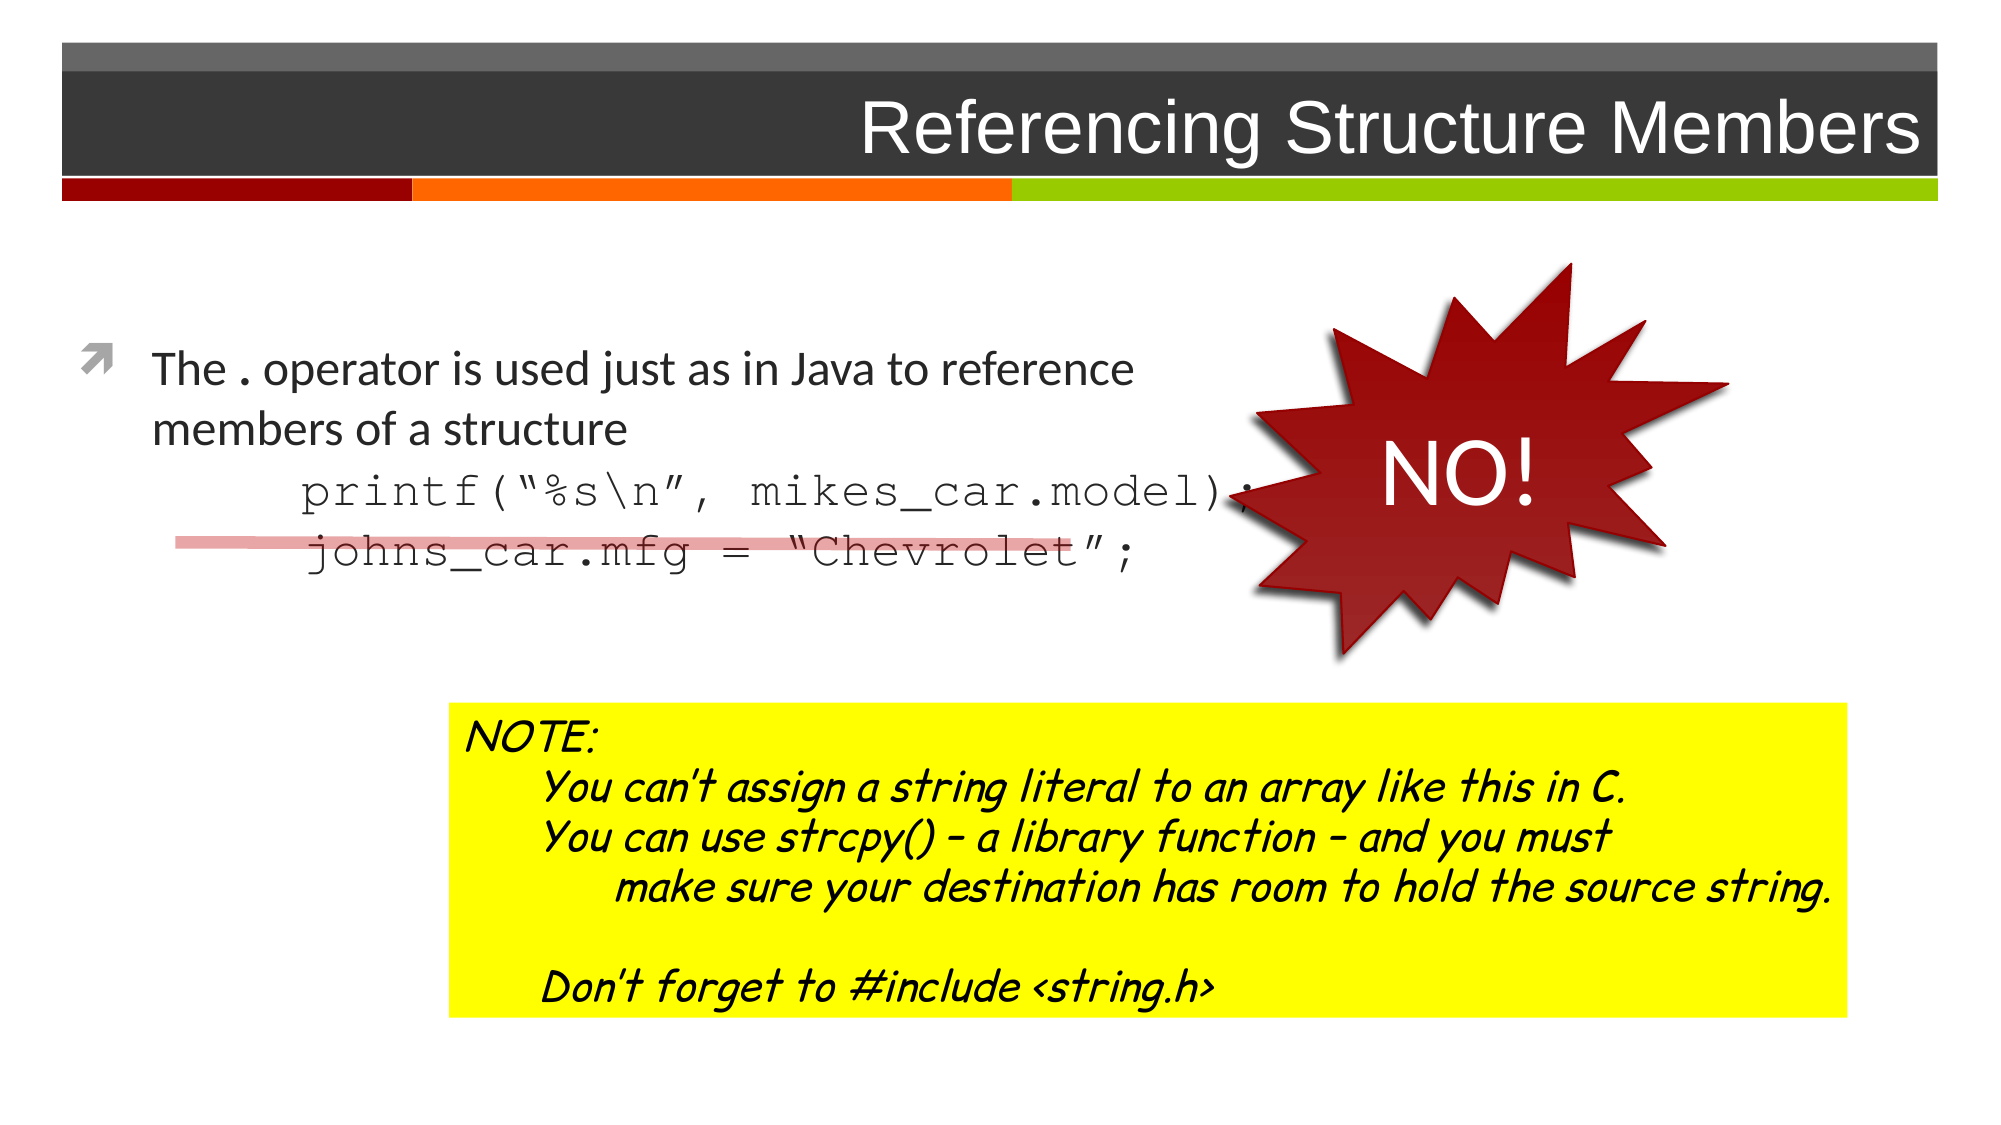

# Referencing Structure Members
NO!
The . operator is used just as in Java to reference members of a structure
	printf(“%s\n”, mikes_car.model);
	johns_car.mfg = “Chevrolet”;
NOTE:
	You can’t assign a string literal to an array like this in C.
	You can use strcpy() – a library function – and you must
		make sure your destination has room to hold the source string.

	Don’t forget to #include <string.h>